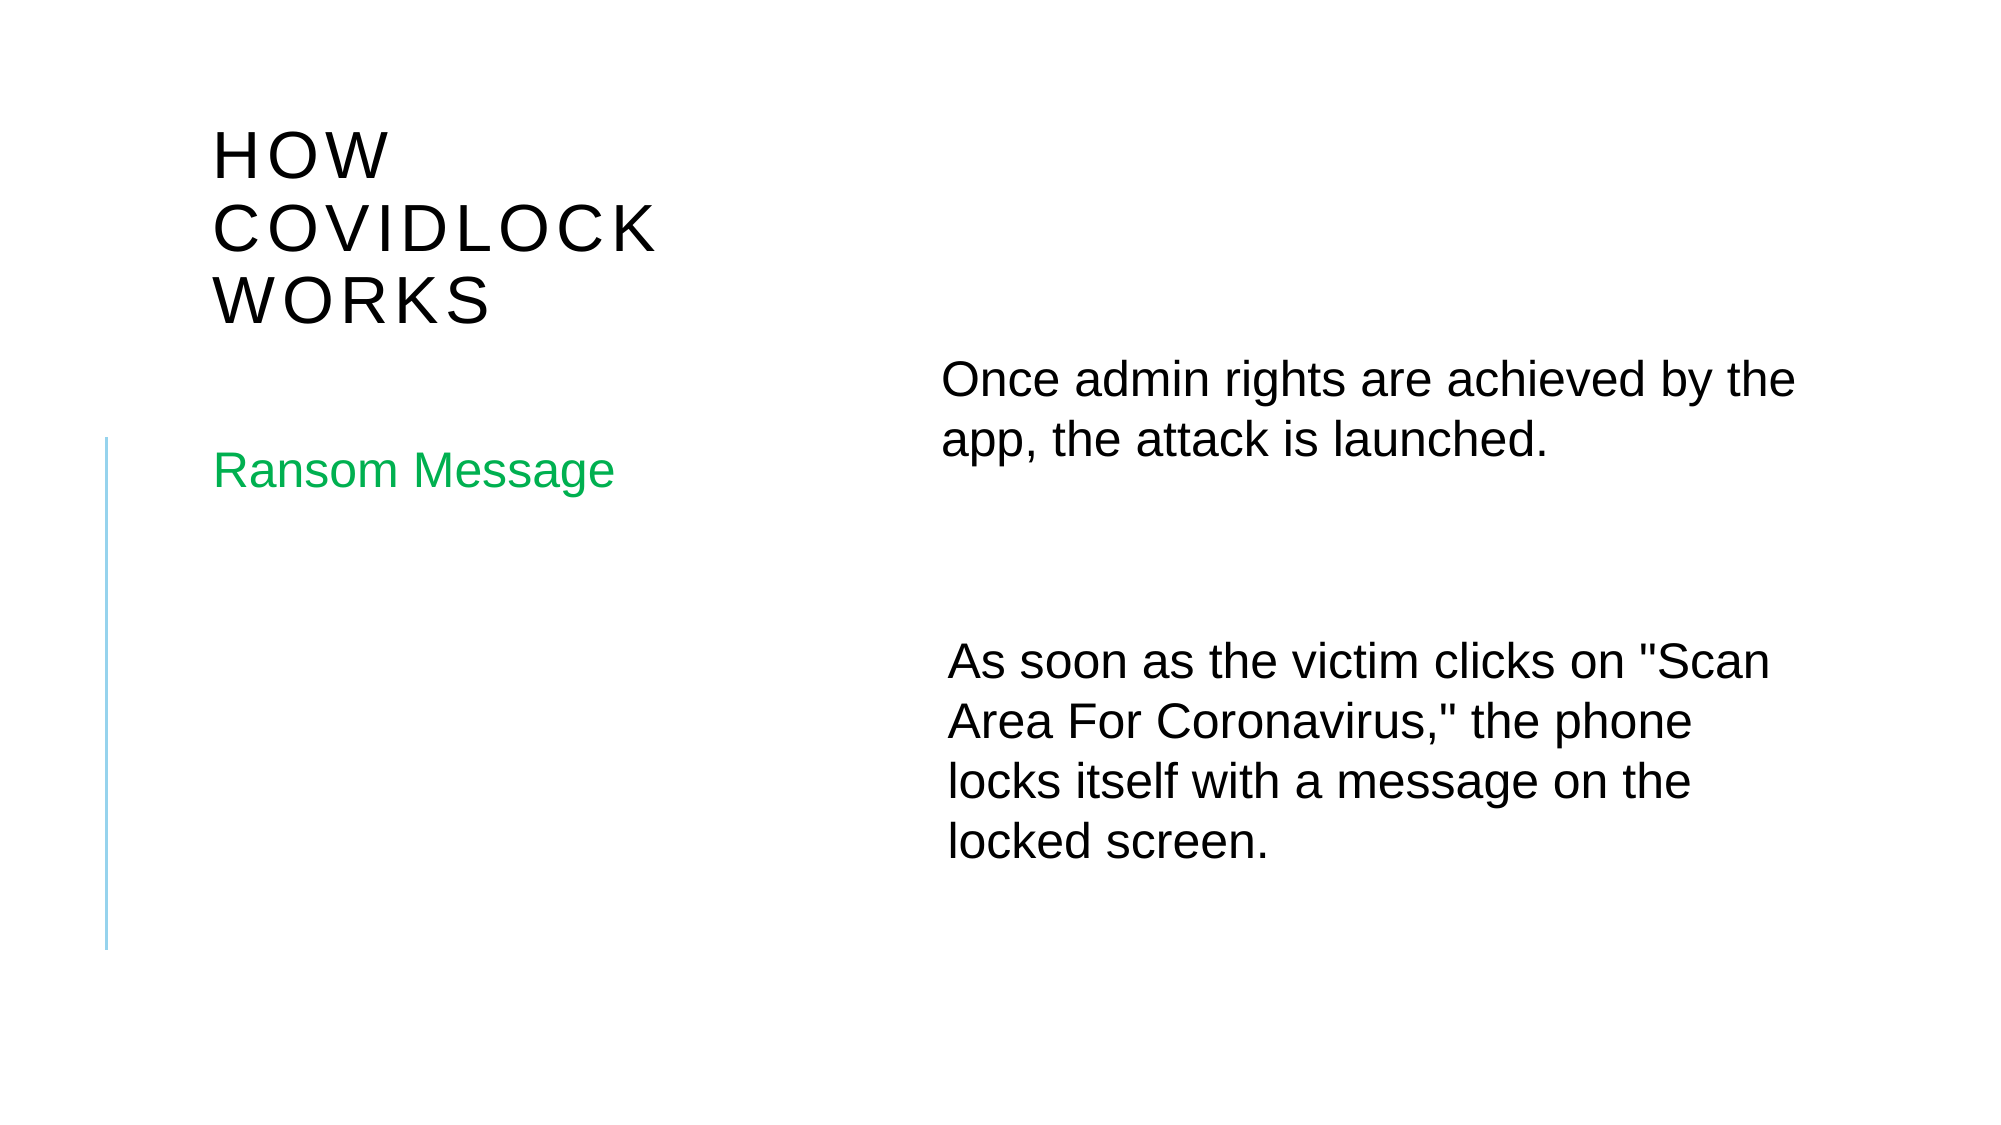

# How CovidLock Works
Once admin rights are achieved by the app, the attack is launched.

Ransom Message

As soon as the victim clicks on "Scan Area For Coronavirus," the phone locks itself with a message on the locked screen.